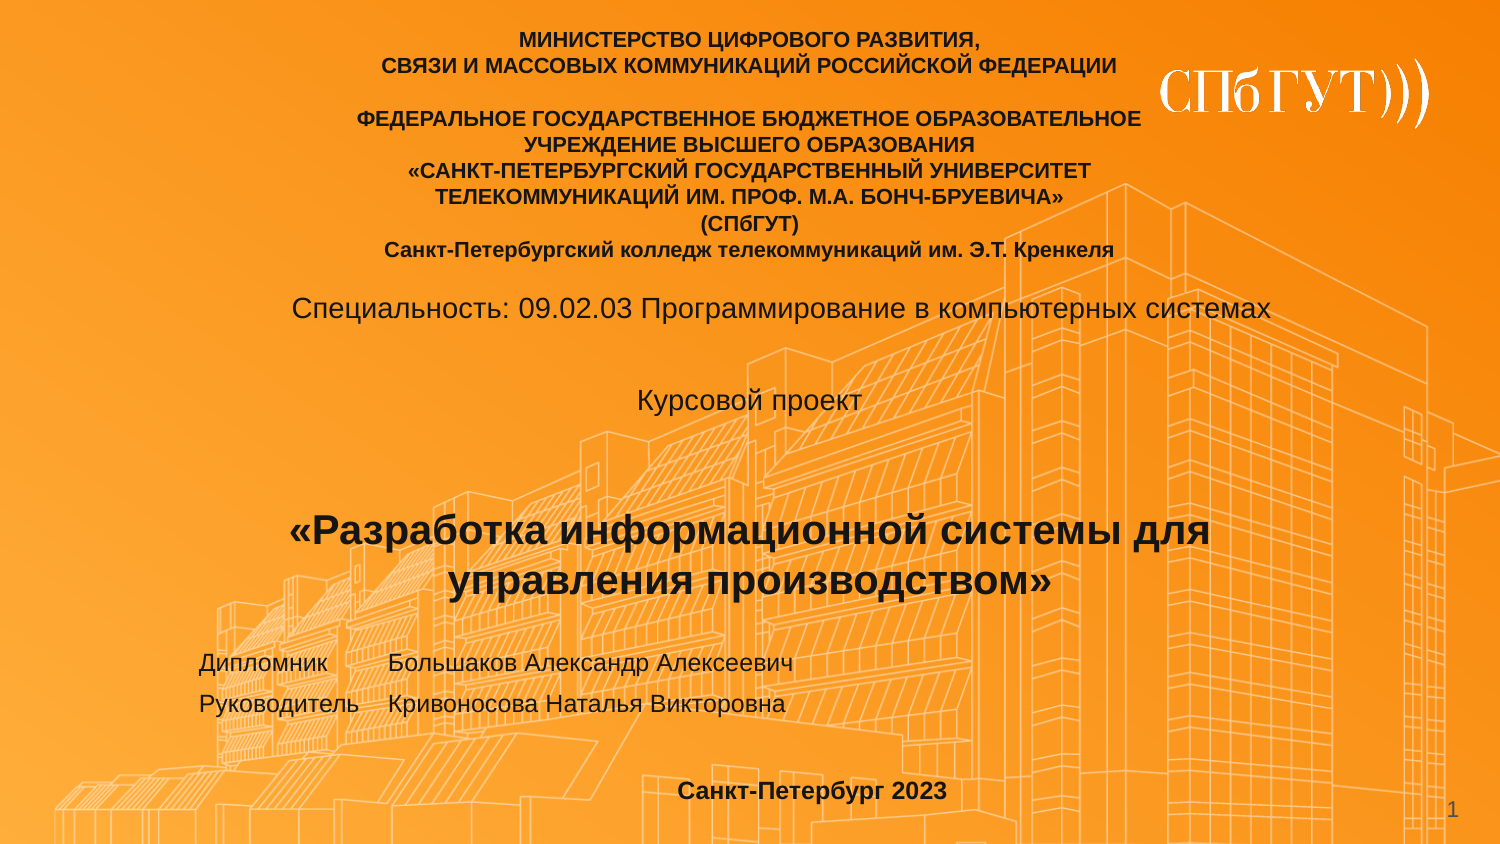

МИНИСТЕРСТВО ЦИФРОВОГО РАЗВИТИЯ,
СВЯЗИ И МАССОВЫХ КОММУНИКАЦИЙ РОССИЙСКОЙ ФЕДЕРАЦИИ

ФЕДЕРАЛЬНОЕ ГОСУДАРСТВЕННОЕ БЮДЖЕТНОЕ ОБРАЗОВАТЕЛЬНОЕ УЧРЕЖДЕНИЕ ВЫСШЕГО ОБРАЗОВАНИЯ
«САНКТ-ПЕТЕРБУРГСКИЙ ГОСУДАРСТВЕННЫЙ УНИВЕРСИТЕТ ТЕЛЕКОММУНИКАЦИЙ ИМ. ПРОФ. М.А. БОНЧ-БРУЕВИЧА»
(СПбГУТ)
Санкт-Петербургский колледж телекоммуникаций им. Э.Т. Кренкеля
Специальность: 09.02.03 Программирование в компьютерных системах
Курсовой проект
«Разработка информационной системы для управления производством»
| Дипломник | Большаков Александр Алексеевич |
| --- | --- |
| Руководитель | Кривоносова Наталья Викторовна |
Санкт-Петербург 2023
1